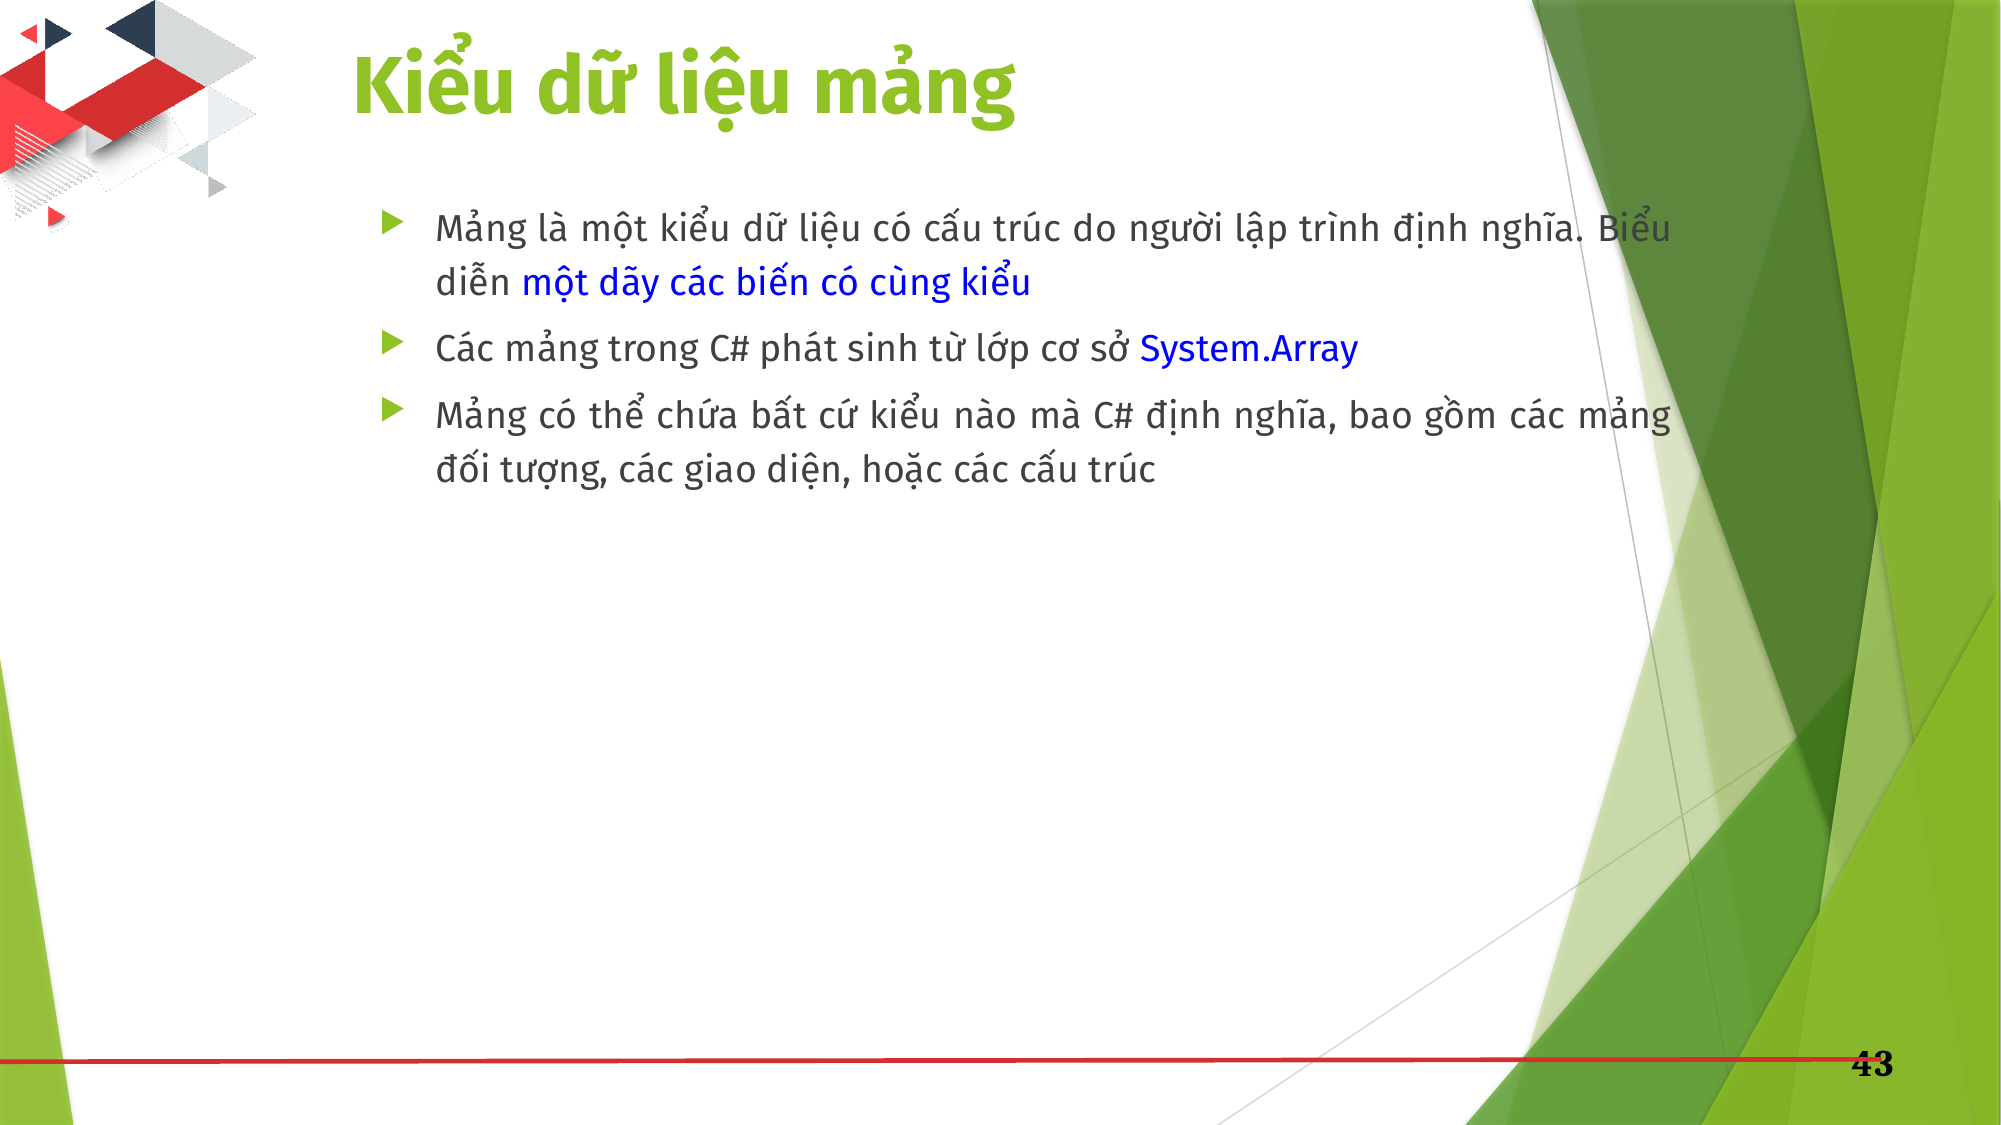

# Kiểu dữ liệu mảng
Mảng là một kiểu dữ liệu có cấu trúc do người lập trình định nghĩa. Biểu diễn một dãy các biến có cùng kiểu
Các mảng trong C# phát sinh từ lớp cơ sở System.Array
Mảng có thể chứa bất cứ kiểu nào mà C# định nghĩa, bao gồm các mảng đối tượng, các giao diện, hoặc các cấu trúc